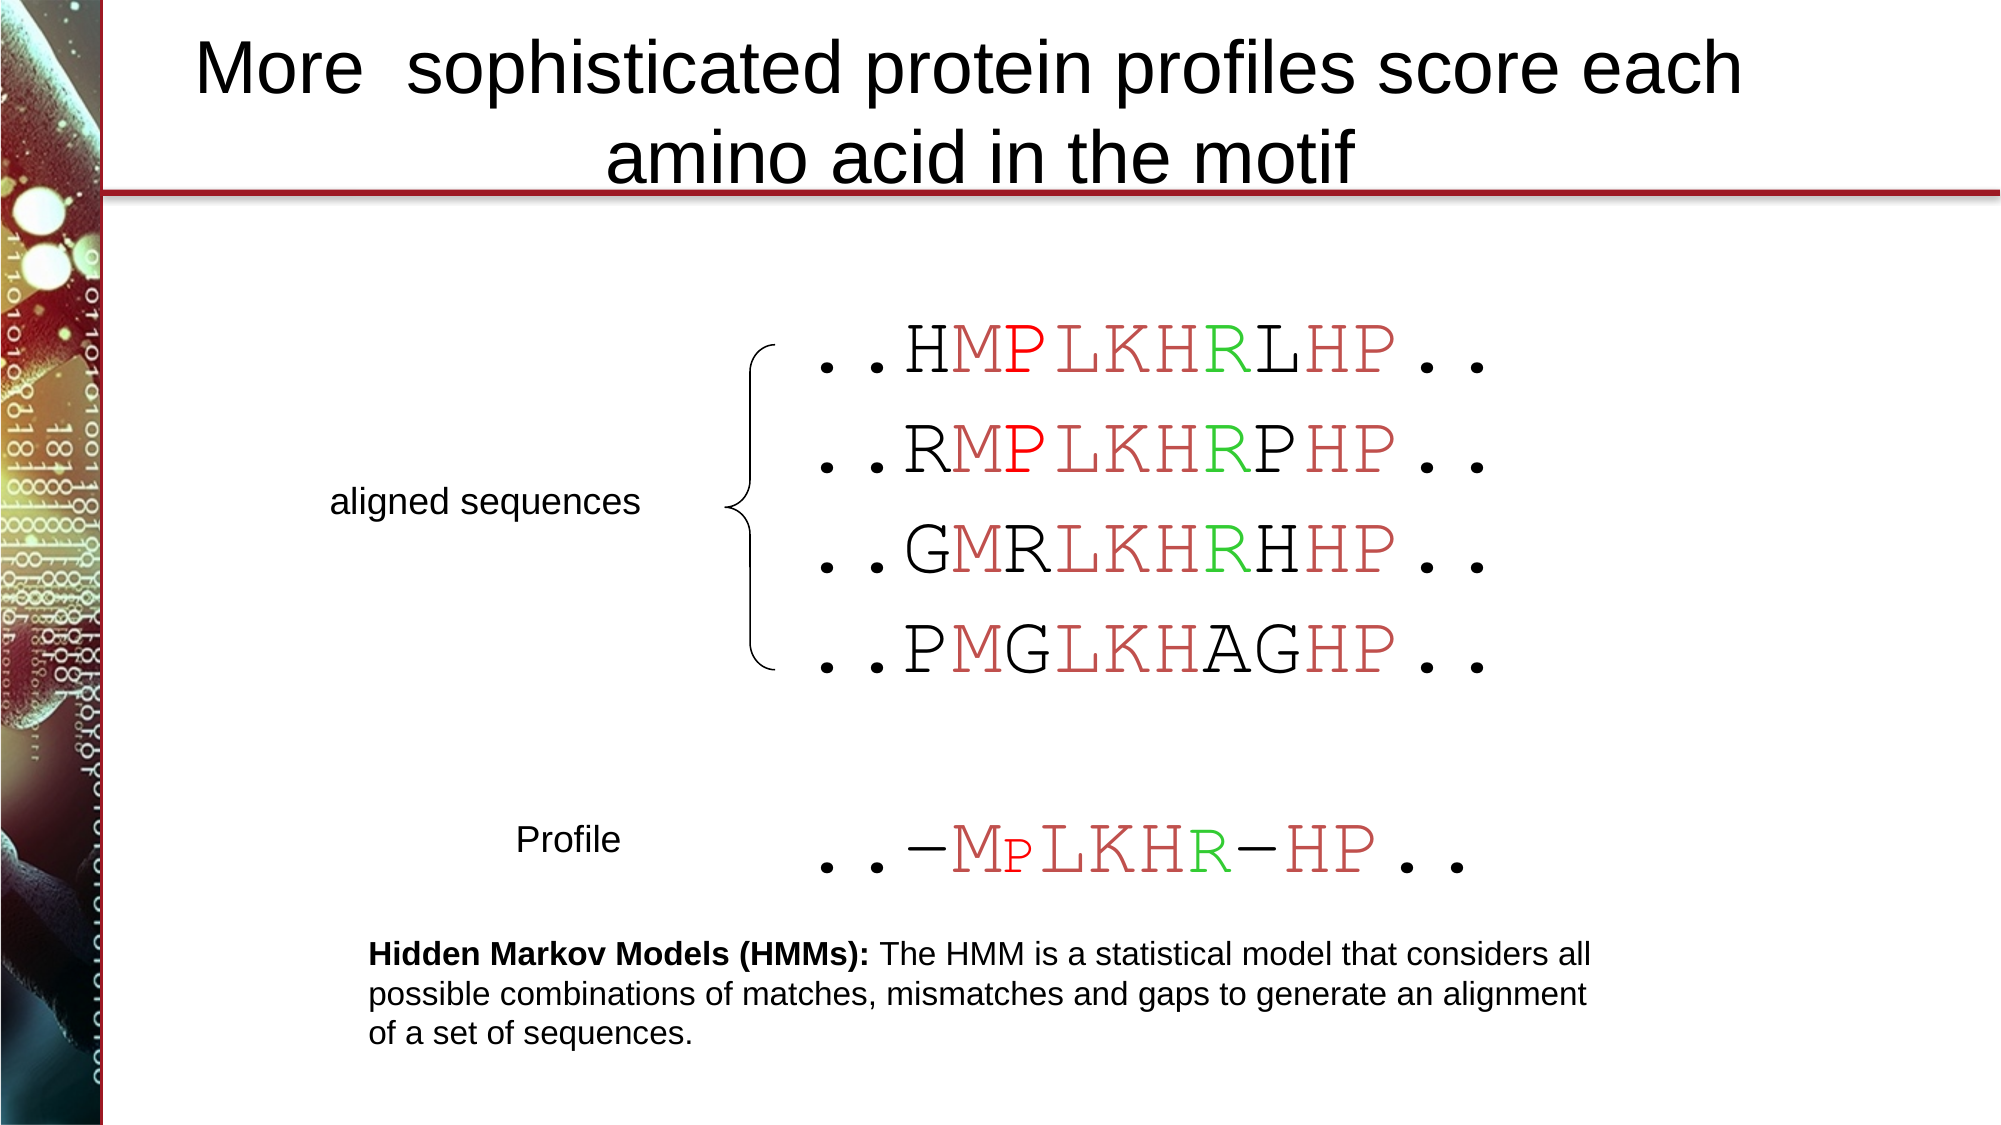

More  sophisticated protein profiles score each
amino acid in the motif
..HMPLKHRLHP..
..RMPLKHRPHP..
..GMRLKHRHHP..
..PMGLKHAGHP..

..-MPLKHR-HP..

aligned sequences
Profile
Hidden Markov Models (HMMs): The HMM is a statistical model that considers all possible combinations of matches, mismatches and gaps to generate an alignment of a set of sequences.